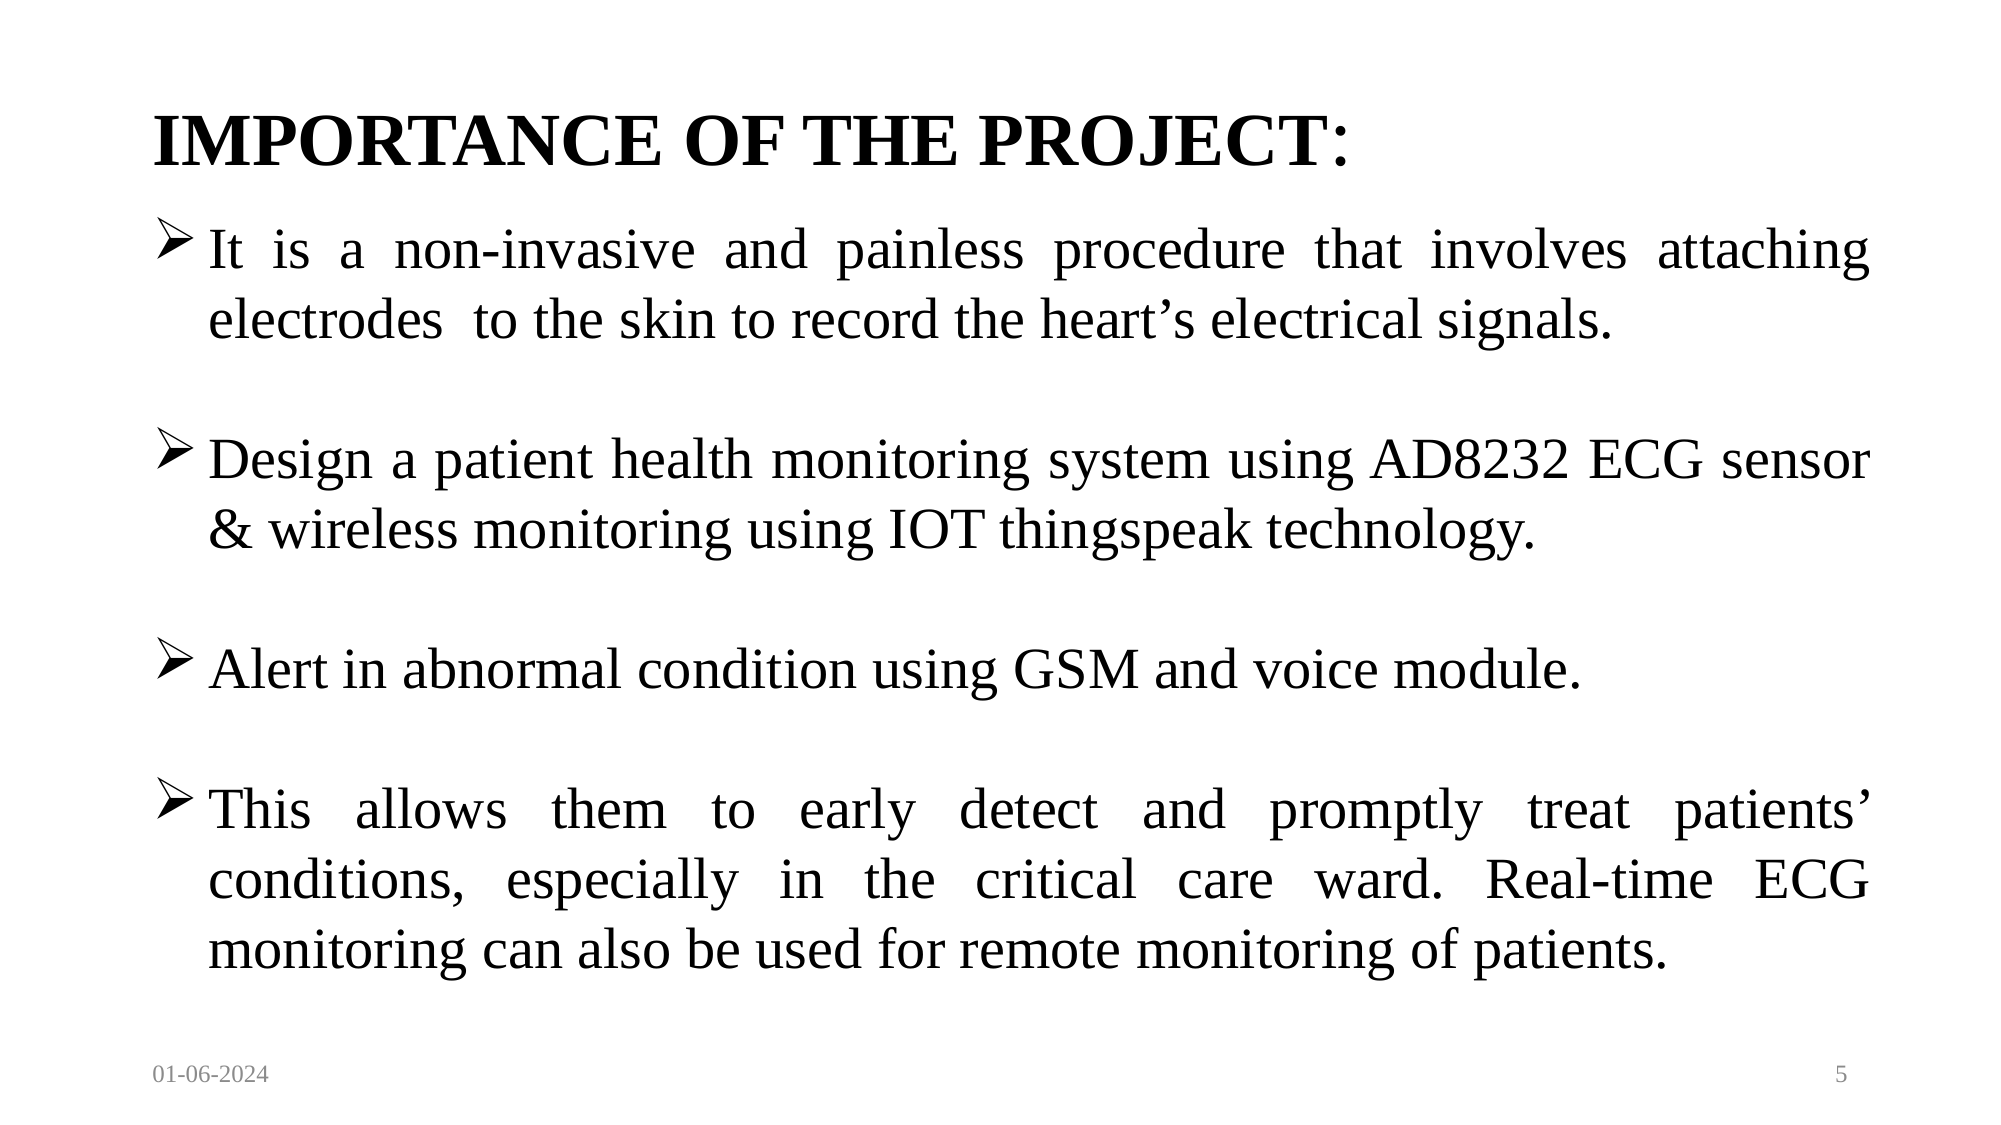

# IMPORTANCE OF THE PROJECT:
It is a non-invasive and painless procedure that involves attaching electrodes  to the skin to record the heart’s electrical signals.

Design a patient health monitoring system using AD8232 ECG sensor & wireless monitoring using IOT thingspeak technology.

Alert in abnormal condition using GSM and voice module.

This allows them to early detect and promptly treat patients’ conditions, especially in the critical care ward. Real-time ECG monitoring can also be used for remote monitoring of patients.
01-06-2024
5